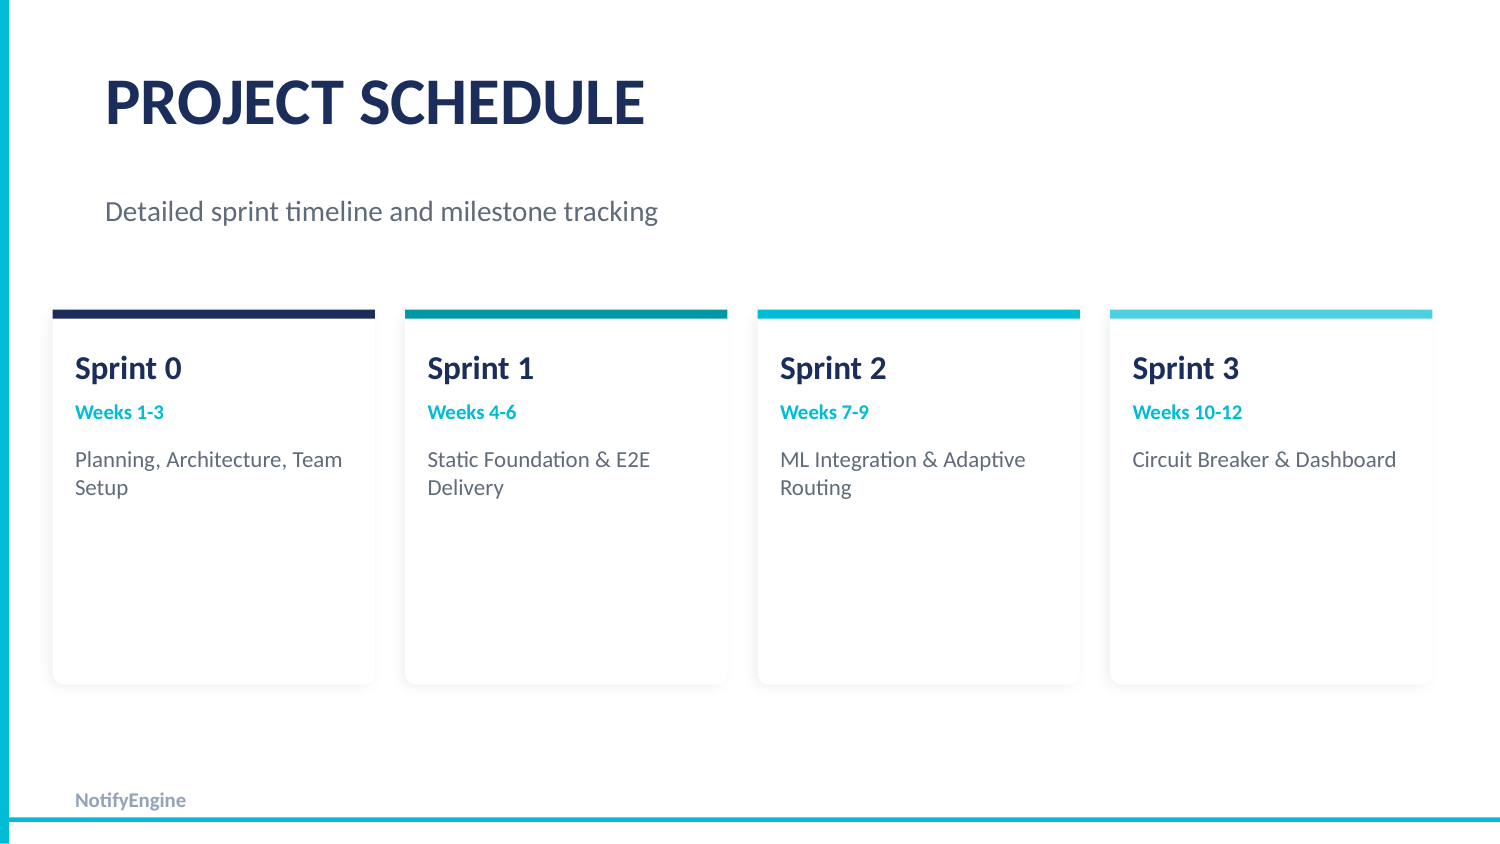

PROJECT SCHEDULE
Detailed sprint timeline and milestone tracking

Sprint 0
Sprint 1
Sprint 2
Sprint 3
Weeks 1-3
Weeks 4-6
Weeks 7-9
Weeks 10-12
Planning, Architecture, Team Setup
Static Foundation & E2E Delivery
ML Integration & Adaptive Routing
Circuit Breaker & Dashboard
NotifyEngine